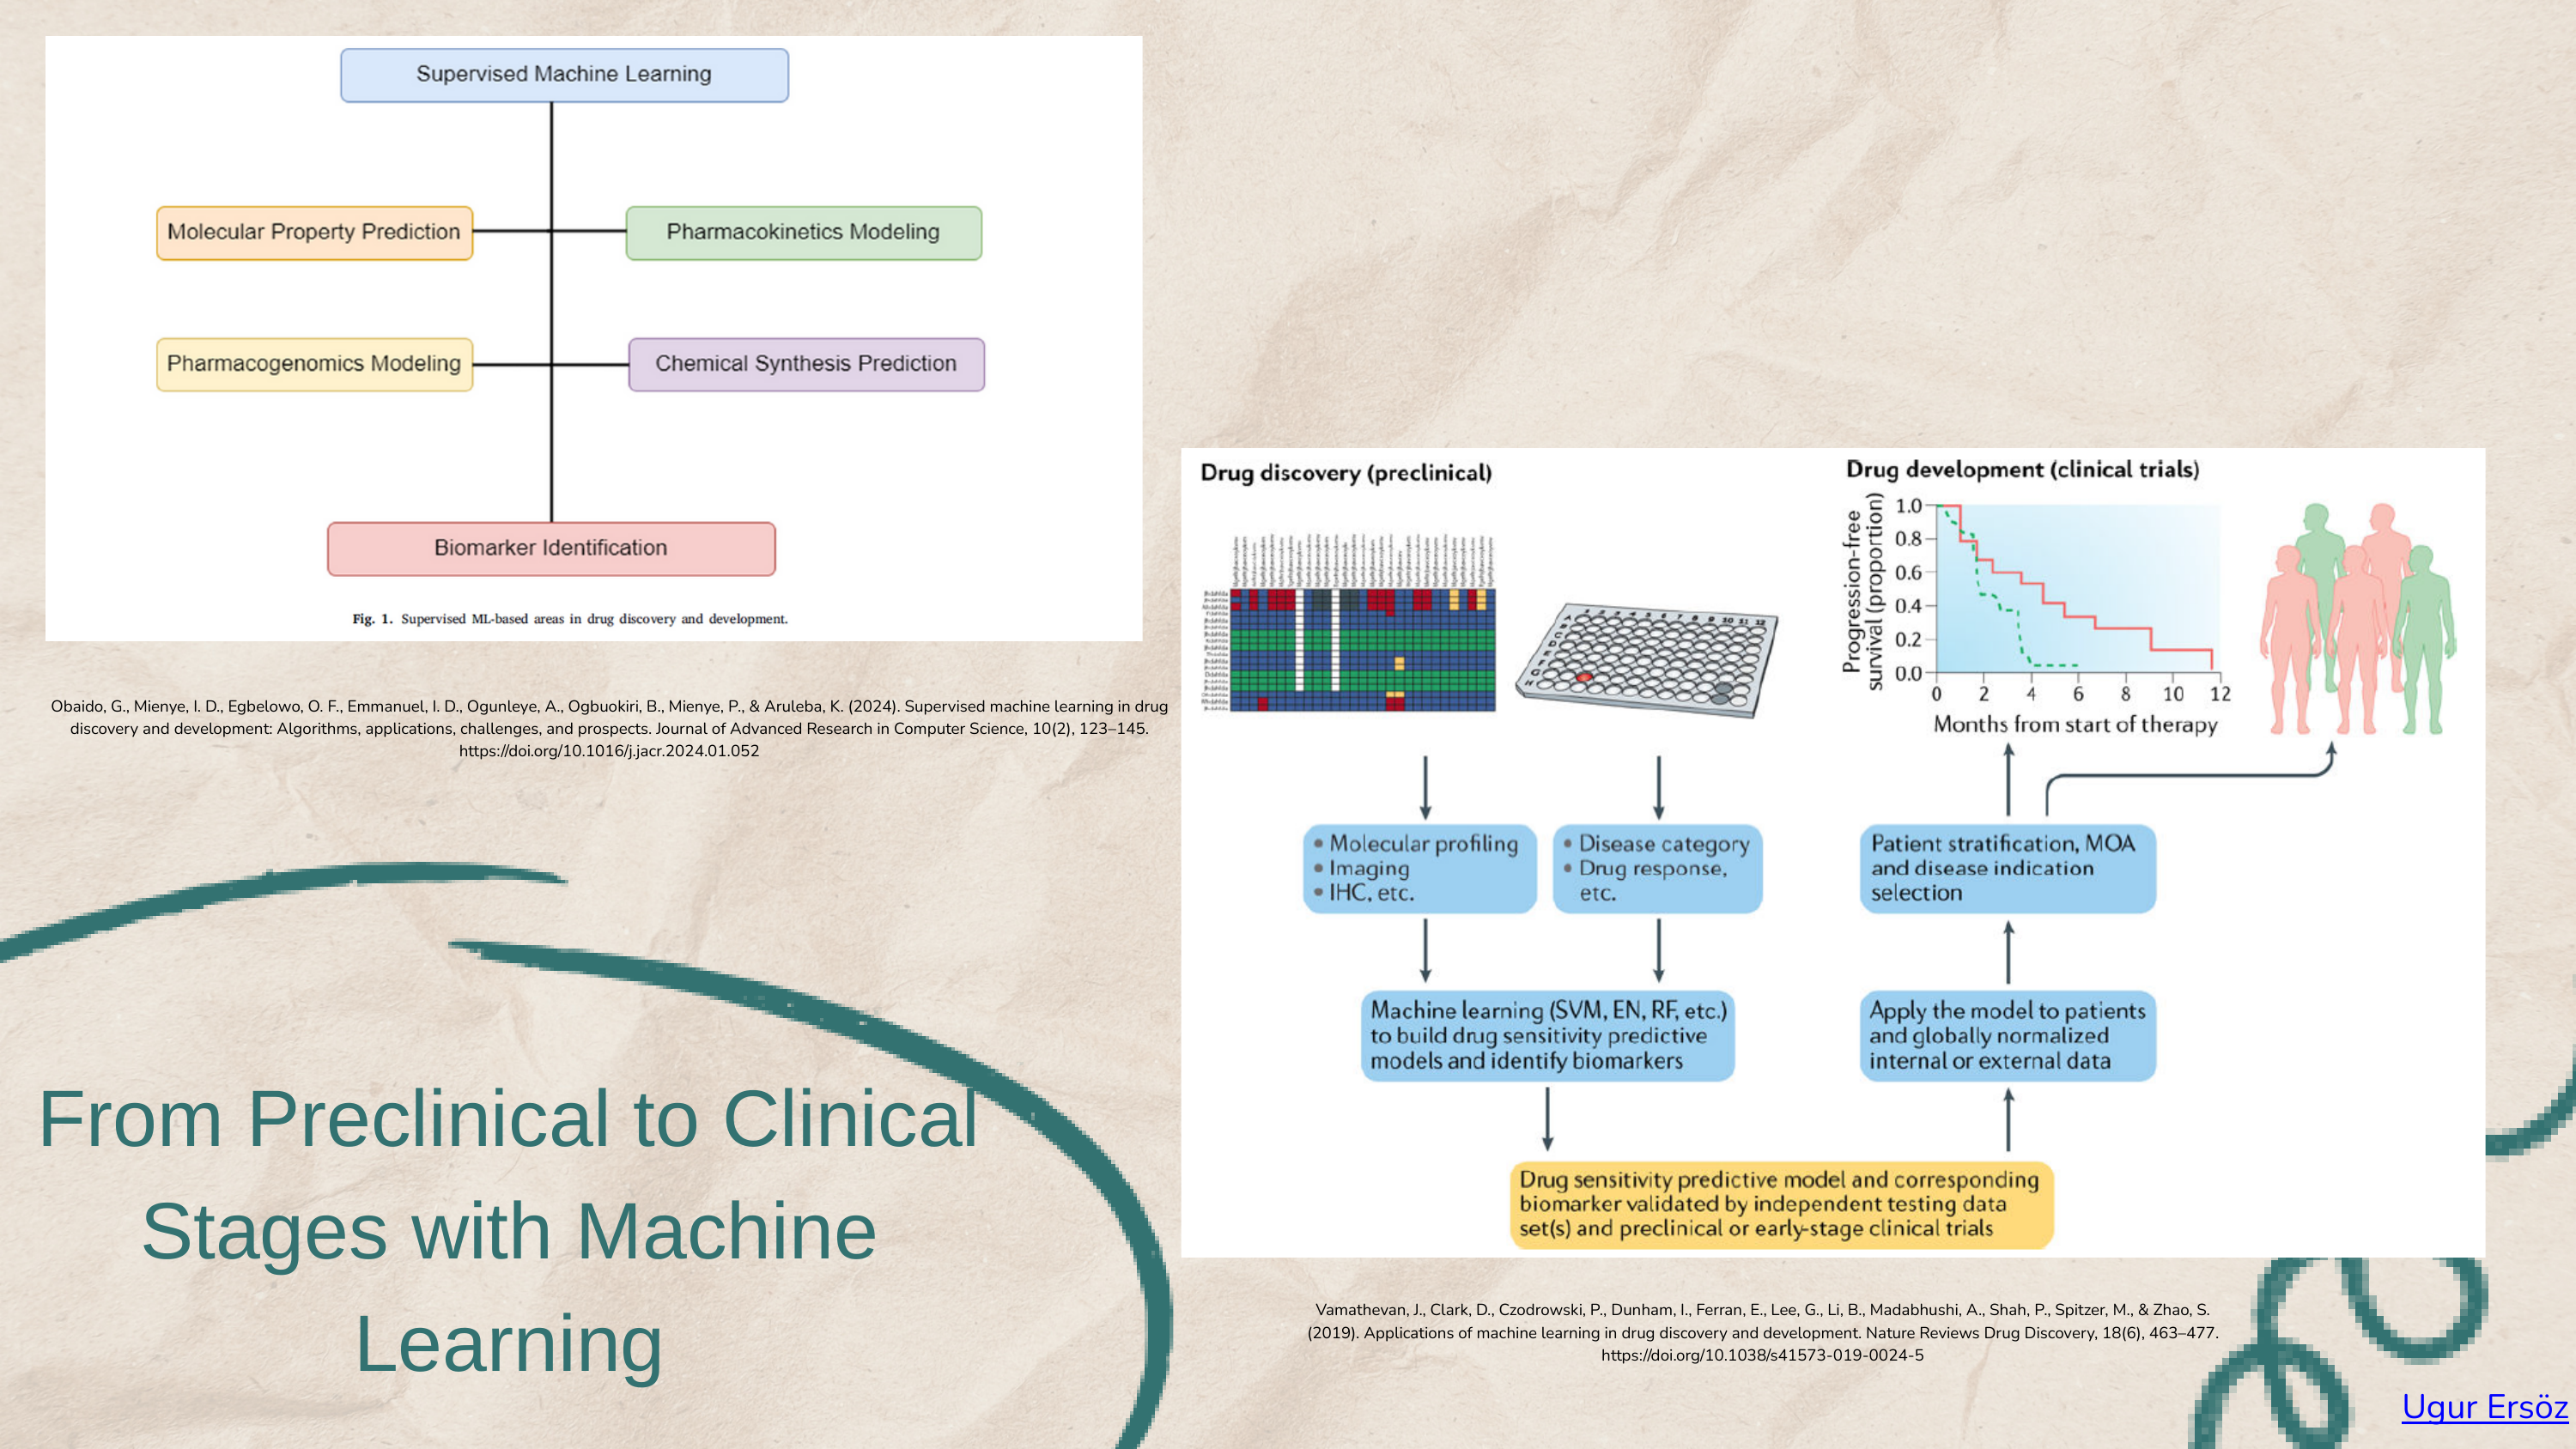

Obaido, G., Mienye, I. D., Egbelowo, O. F., Emmanuel, I. D., Ogunleye, A., Ogbuokiri, B., Mienye, P., & Aruleba, K. (2024). Supervised machine learning in drug discovery and development: Algorithms, applications, challenges, and prospects. Journal of Advanced Research in Computer Science, 10(2), 123–145. https://doi.org/10.1016/j.jacr.2024.01.052

From Preclinical to Clinical Stages with Machine Learning
Vamathevan, J., Clark, D., Czodrowski, P., Dunham, I., Ferran, E., Lee, G., Li, B., Madabhushi, A., Shah, P., Spitzer, M., & Zhao, S. (2019). Applications of machine learning in drug discovery and development. Nature Reviews Drug Discovery, 18(6), 463–477. https://doi.org/10.1038/s41573-019-0024-5
Ugur Ersöz